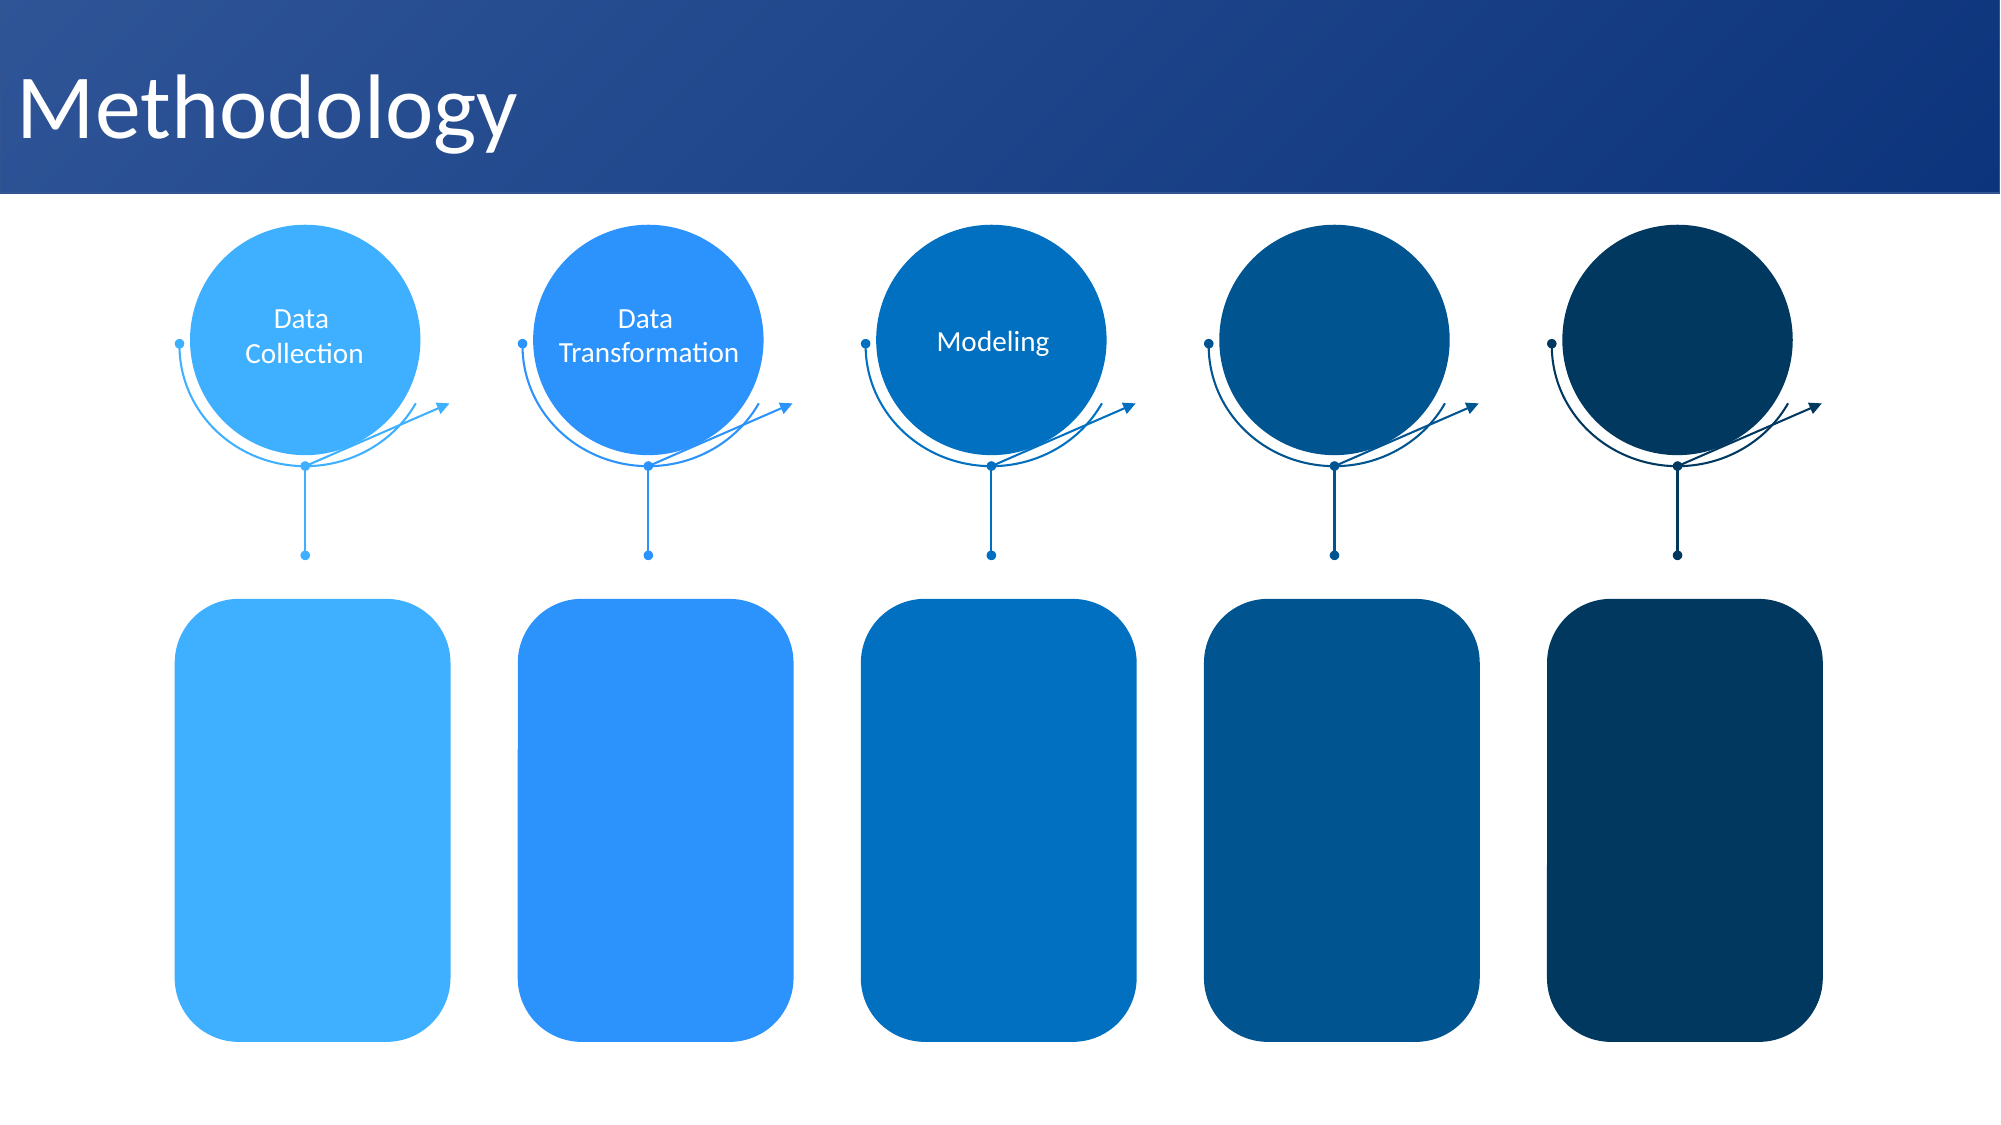

# Methodology

Data
Transformation
Data
Collection
Modeling